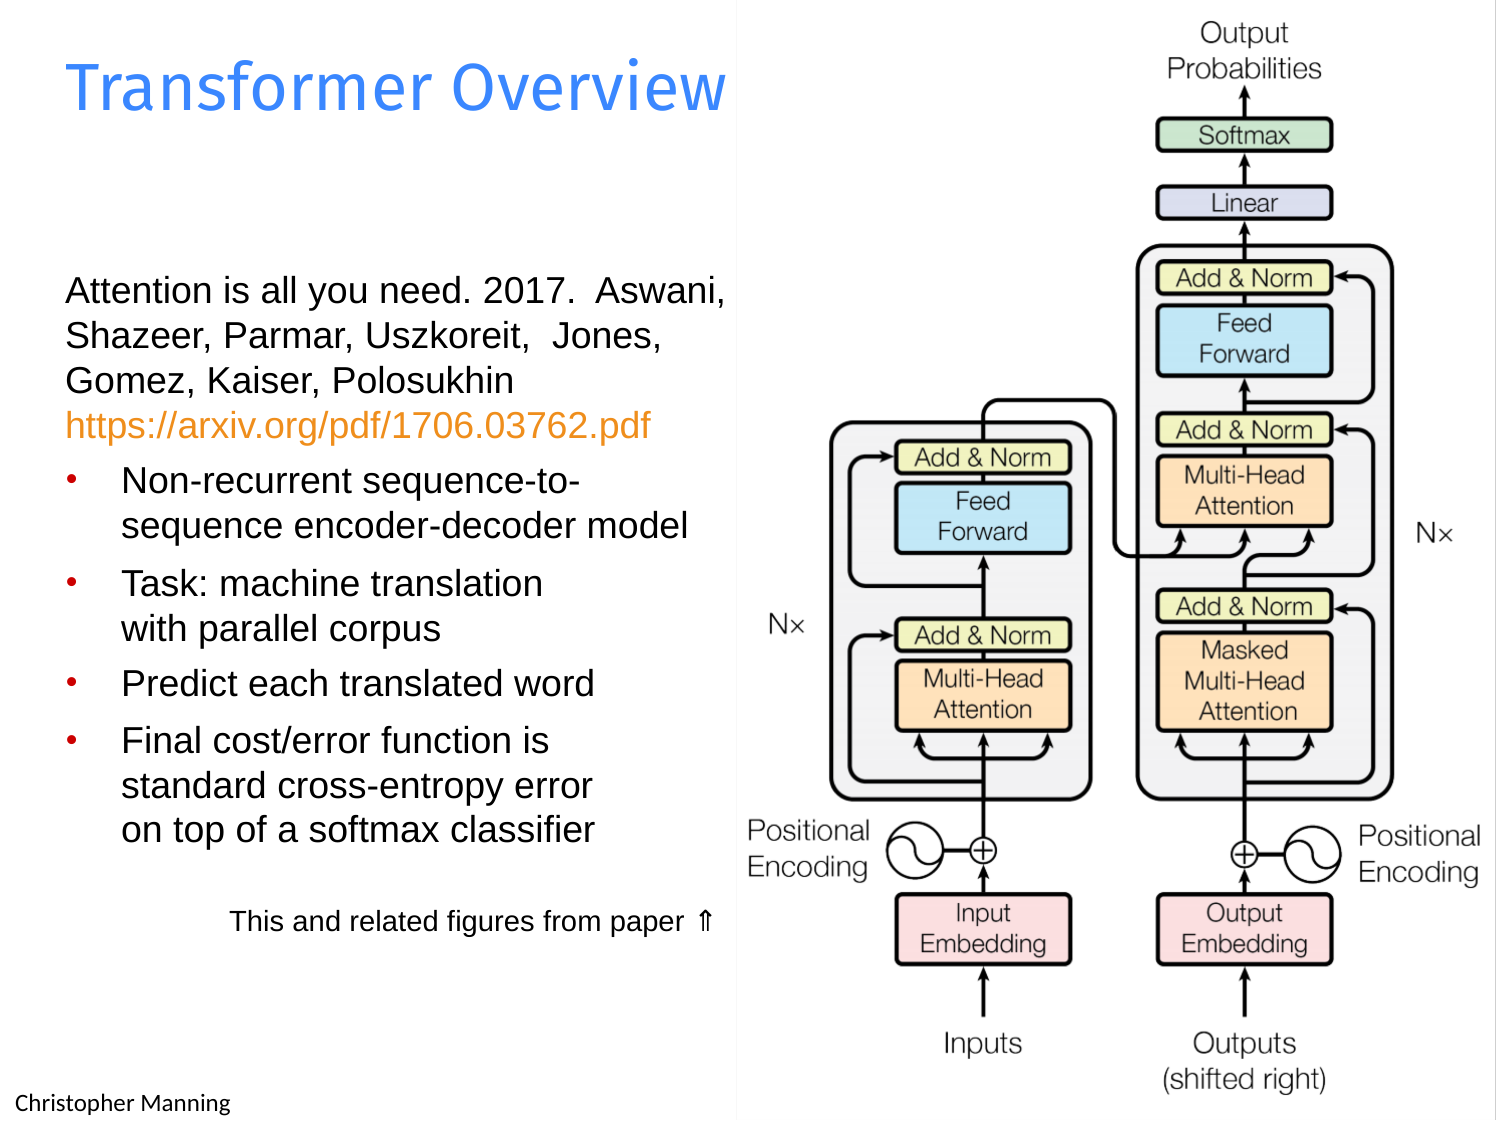

# Transformer Overview
Attention is all you need. 2017.  Aswani, Shazeer, Parmar, Uszkoreit,  Jones, Gomez, Kaiser, Polosukhin  https://arxiv.org/pdf/1706.03762.pdf
Non-recurrent sequence-to-  sequence encoder-decoder model
Task: machine translation  with parallel corpus
Predict each translated word
Final cost/error function is  standard cross-entropy error on top of a softmax classifier

This and related figures from paper ⇑
Christopher Manning